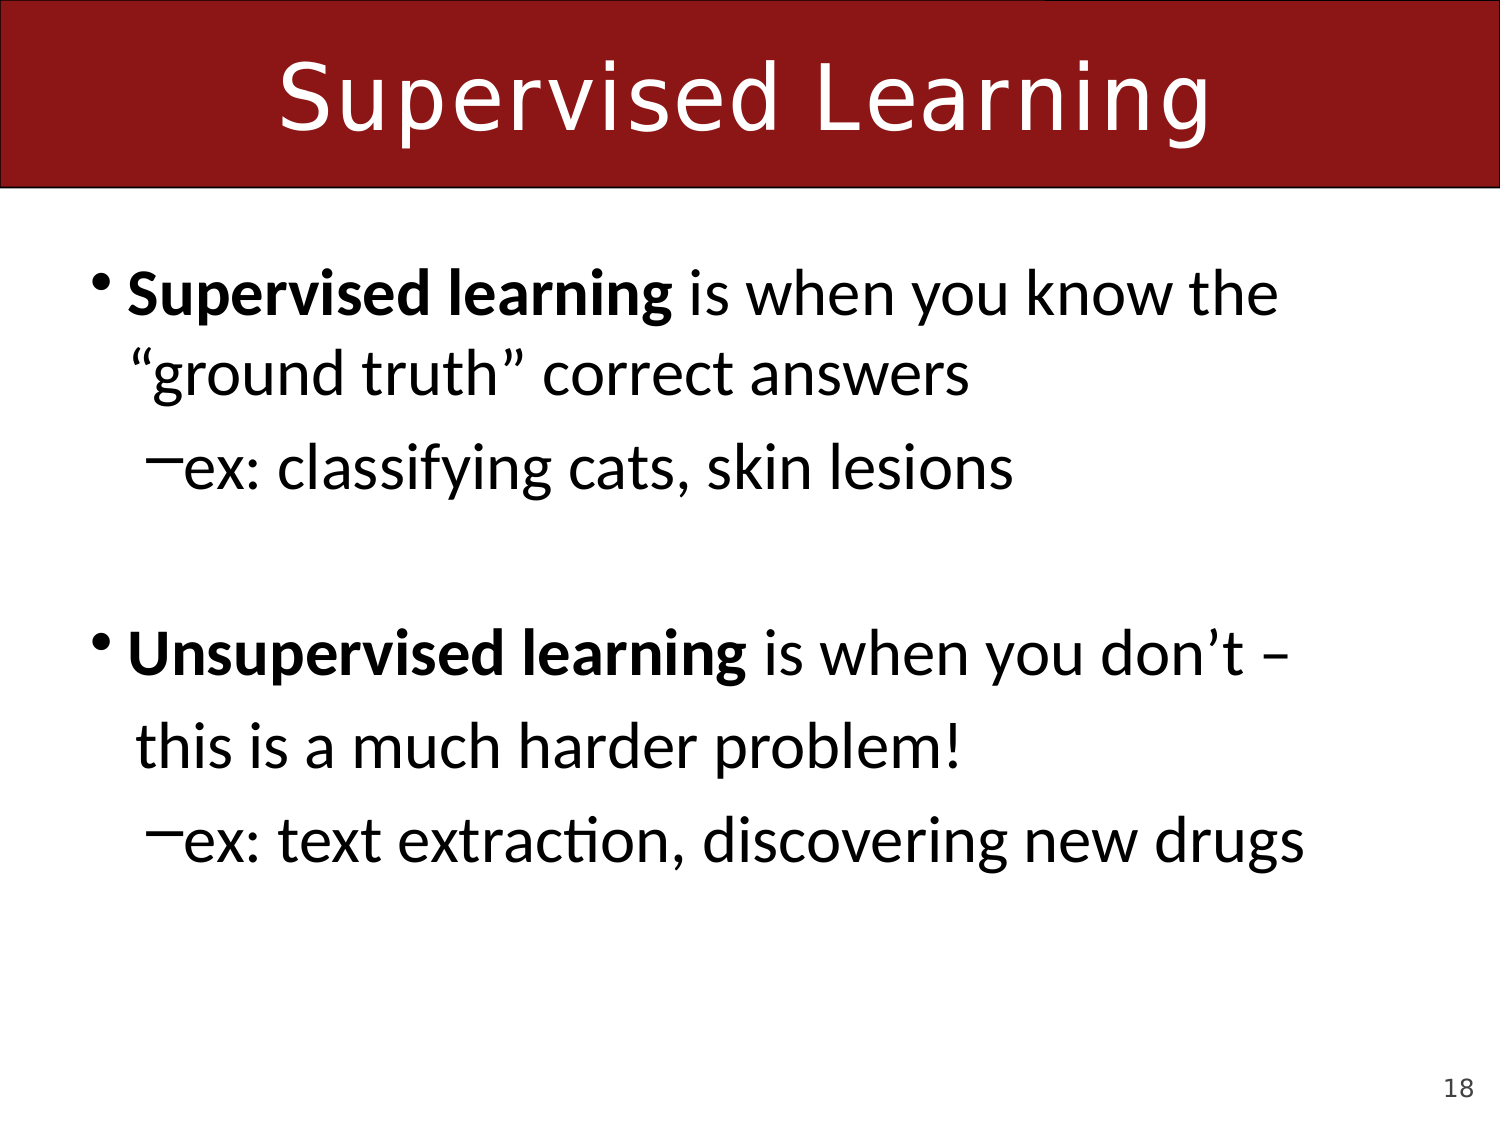

# Supervised Learning
Supervised learning is when you know the “ground truth” correct answers
ex: classifying cats, skin lesions

Unsupervised learning is when you don’t –
   this is a much harder problem!
ex: text extraction, discovering new drugs